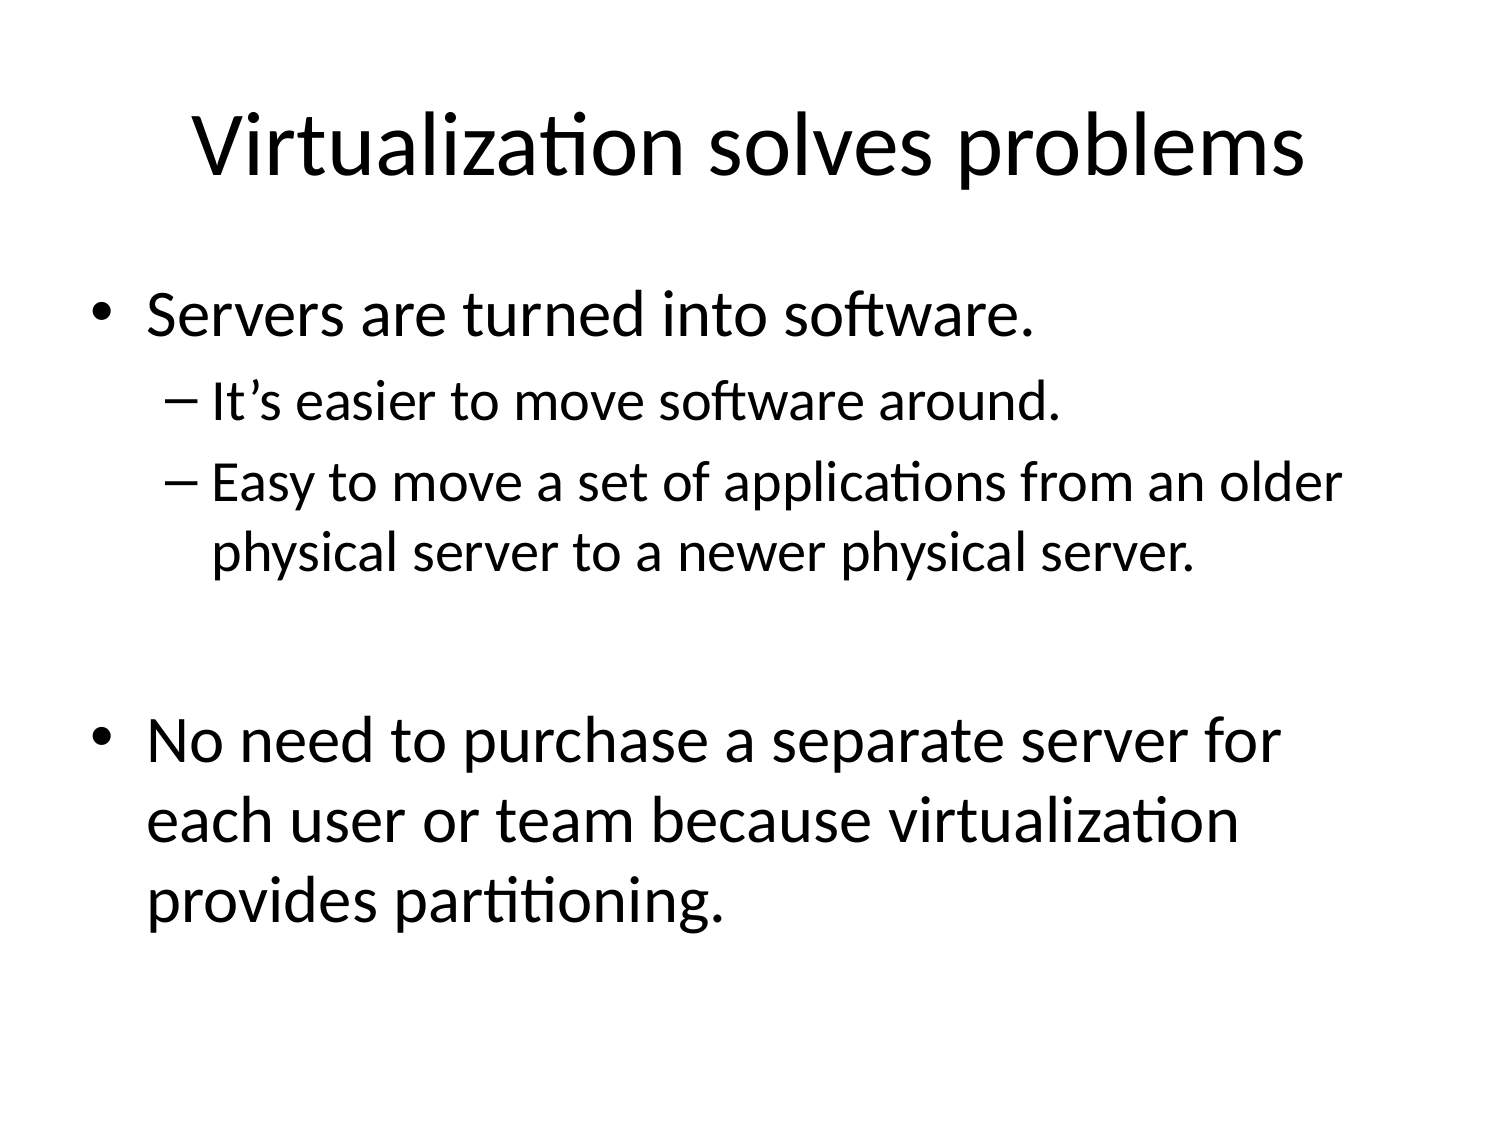

# Virtualization solves problems
Servers are turned into software.
It’s easier to move software around.
Easy to move a set of applications from an older physical server to a newer physical server.

No need to purchase a separate server for each user or team because virtualization provides partitioning.